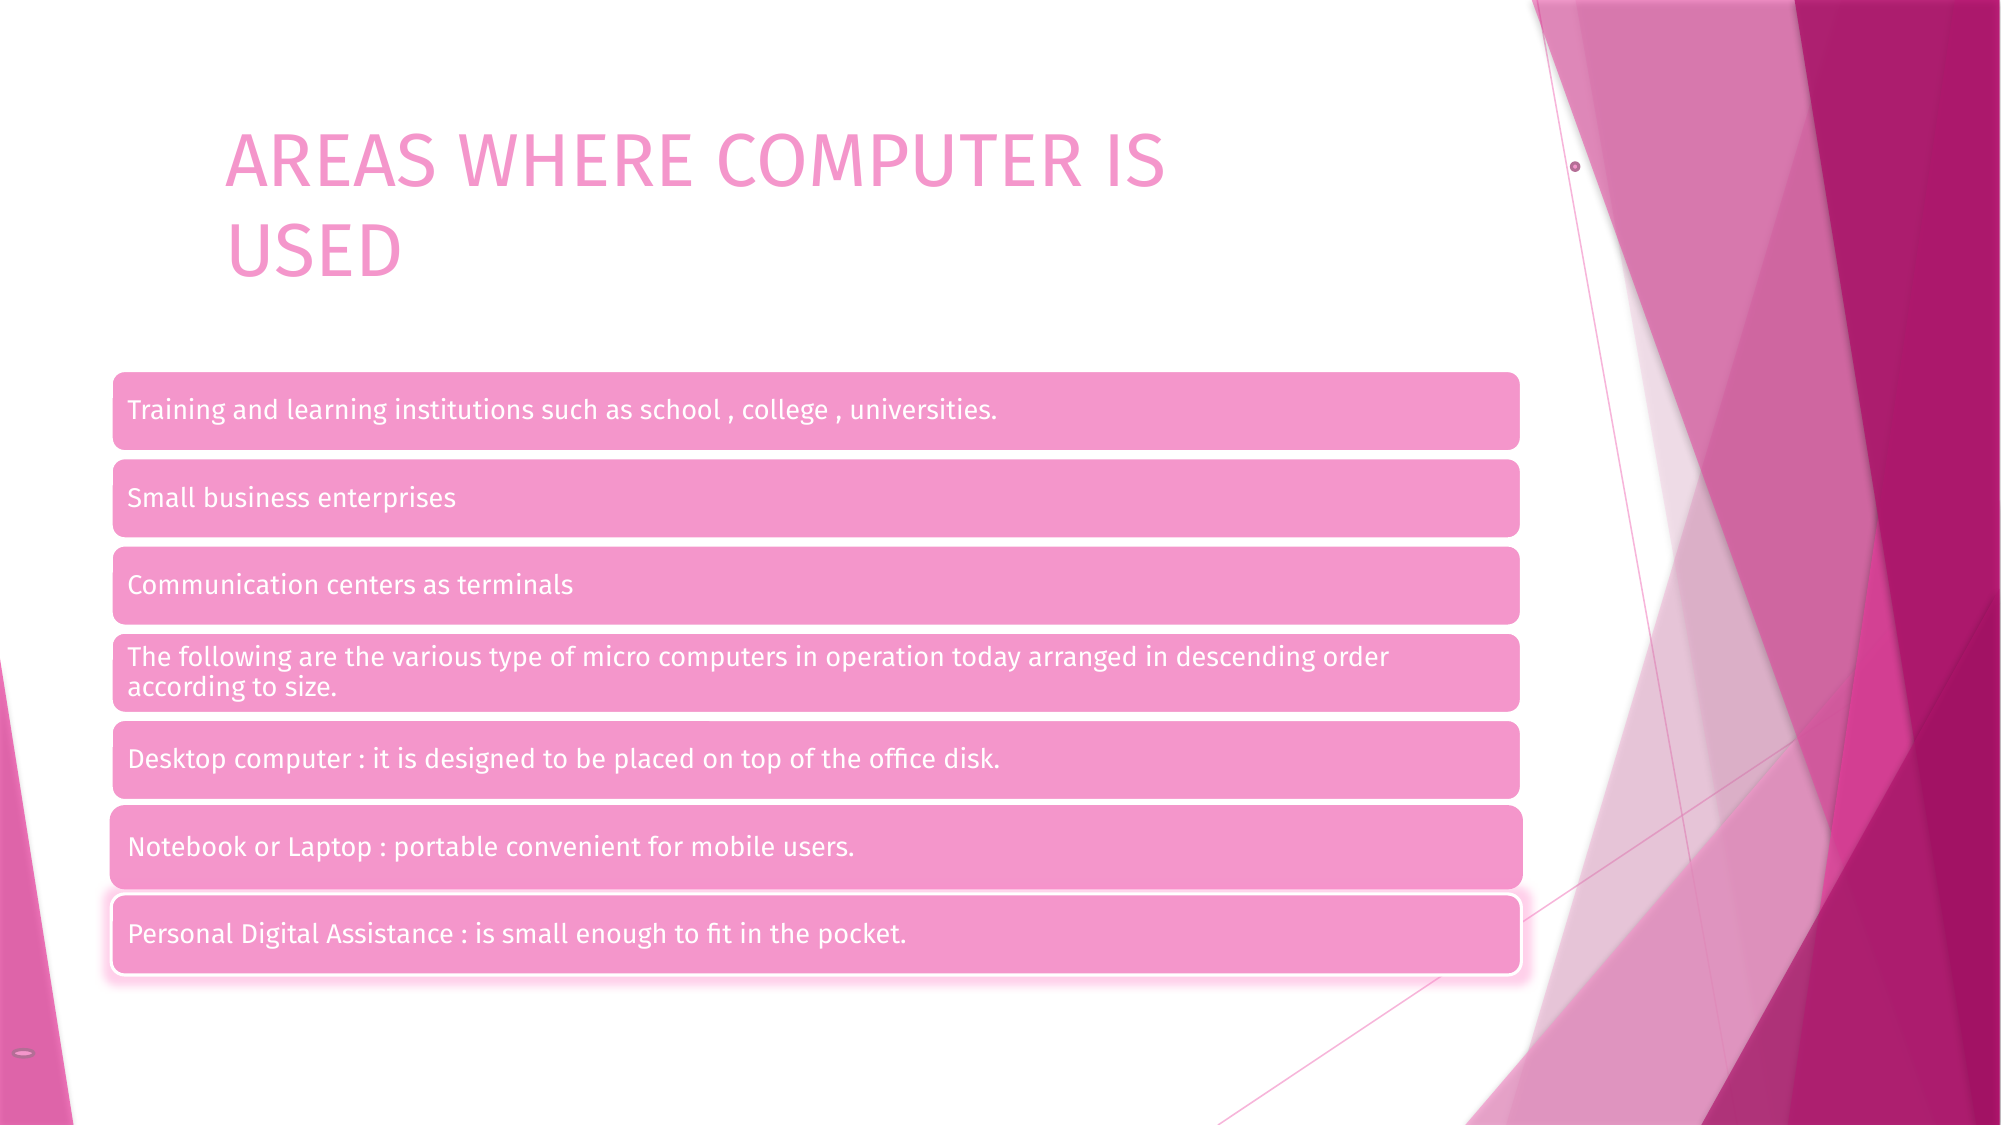

# AREAS WHERE COMPUTER IS USED

Training and learning institutions such as school , college , universities.
Small business enterprises
Communication centers as terminals
The following are the various type of micro computers in operation today arranged in descending order according to size.
Desktop computer : it is designed to be placed on top of the office disk.
Notebook or Laptop : portable convenient for mobile users.
Personal Digital Assistance : is small enough to fit in the pocket.